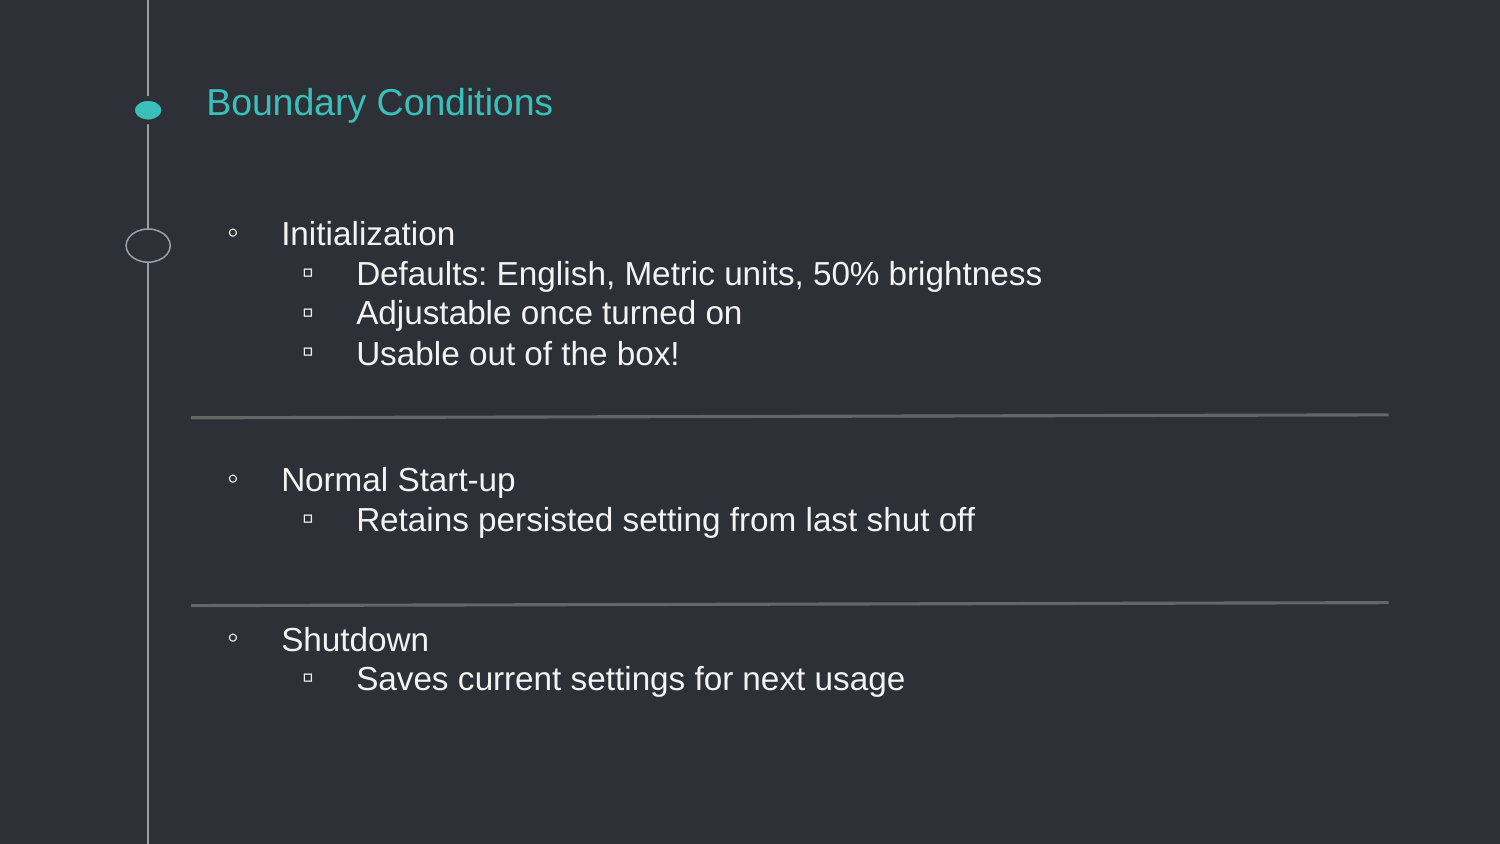

# Boundary Conditions
Initialization
Defaults: English, Metric units, 50% brightness
Adjustable once turned on
Usable out of the box!
Normal Start-up
Retains persisted setting from last shut off
Shutdown
Saves current settings for next usage